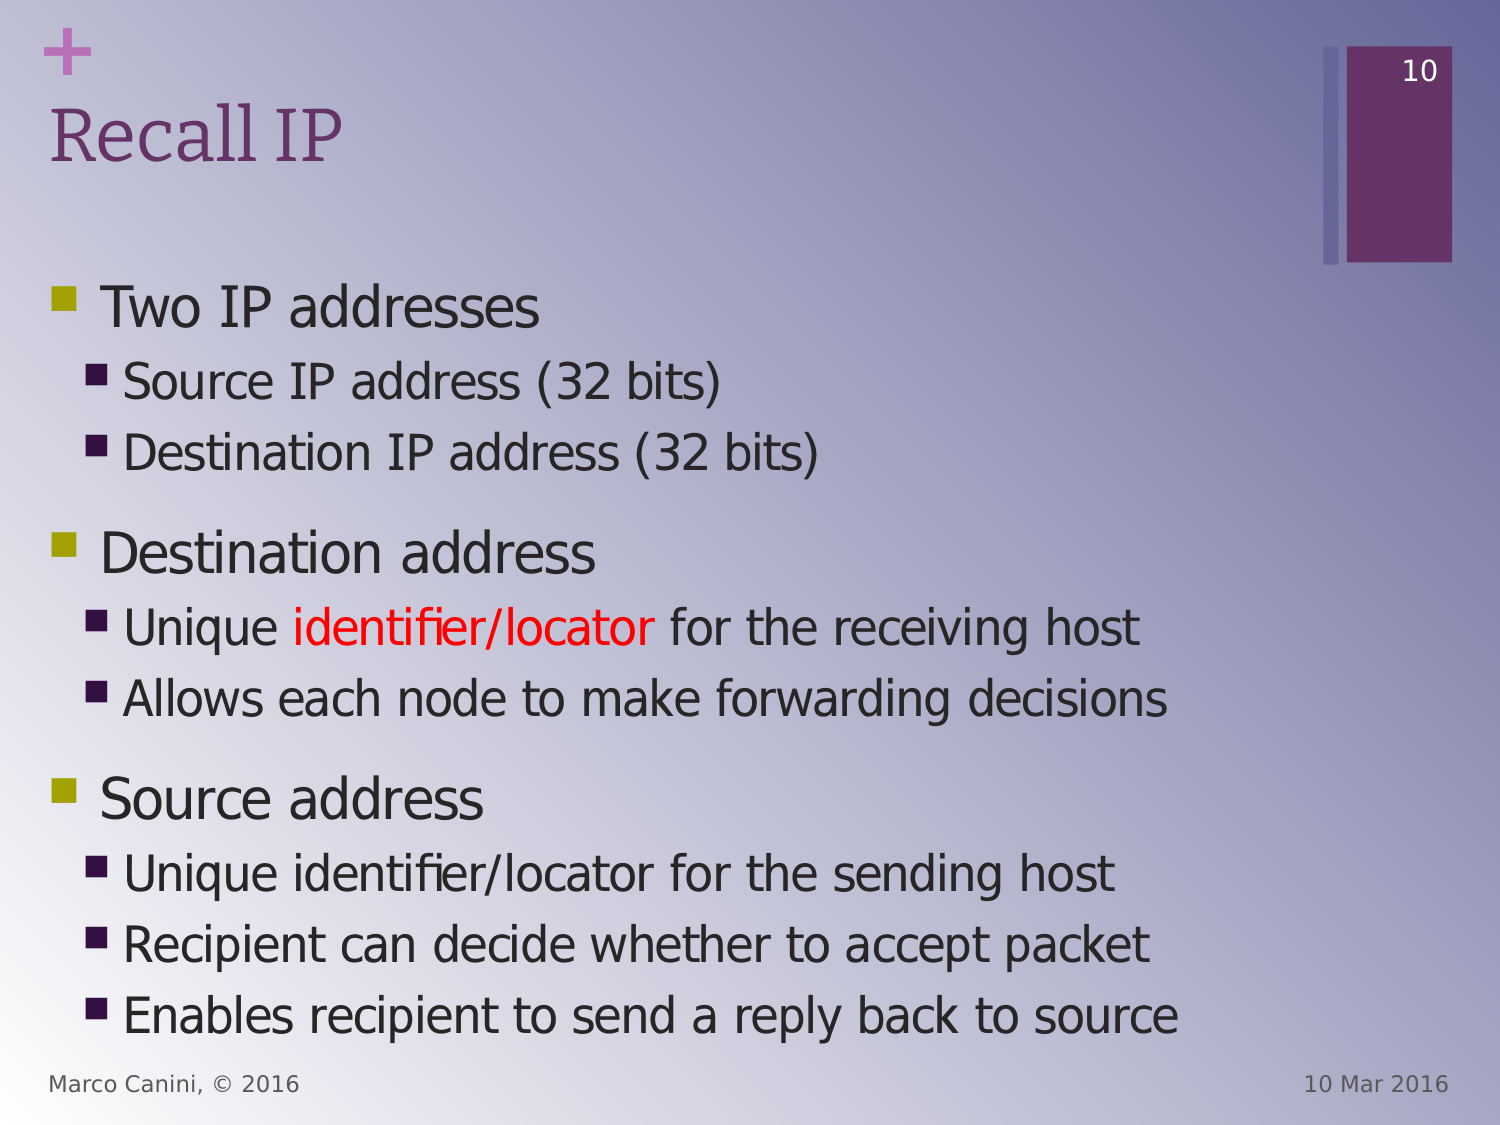

10
# Recall IP
Two IP addresses
Source IP address (32 bits)
Destination IP address (32 bits)
Destination address
Unique identifier/locator for the receiving host
Allows each node to make forwarding decisions
Source address
Unique identifier/locator for the sending host
Recipient can decide whether to accept packet
Enables recipient to send a reply back to source
Marco Canini, © 2016
10 Mar 2016